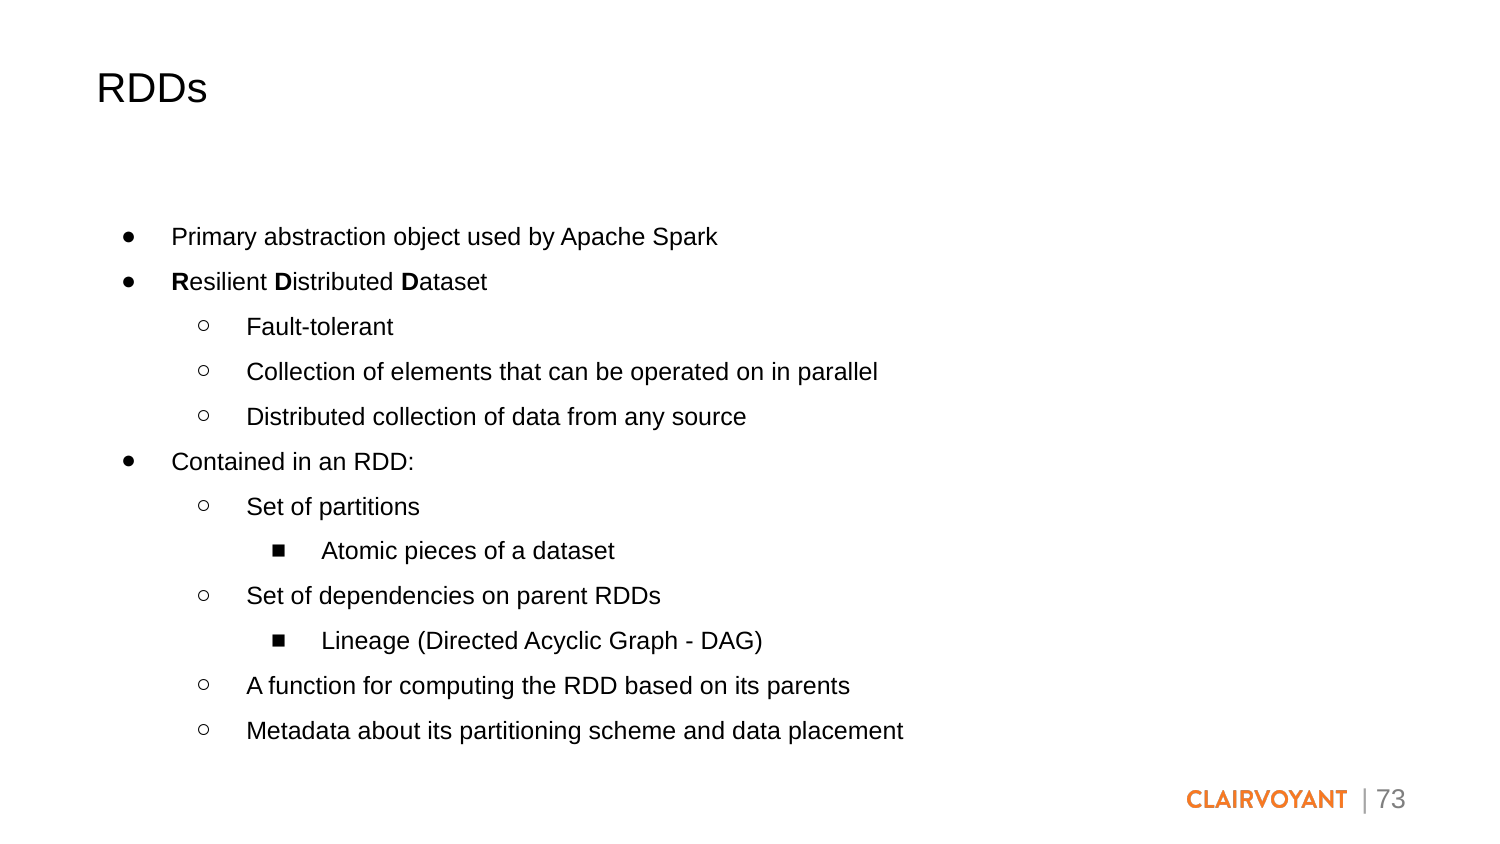

RDDs
Primary abstraction object used by Apache Spark
Resilient Distributed Dataset
Fault-tolerant
Collection of elements that can be operated on in parallel
Distributed collection of data from any source
Contained in an RDD:
Set of partitions
Atomic pieces of a dataset
Set of dependencies on parent RDDs
Lineage (Directed Acyclic Graph - DAG)
A function for computing the RDD based on its parents
Metadata about its partitioning scheme and data placement